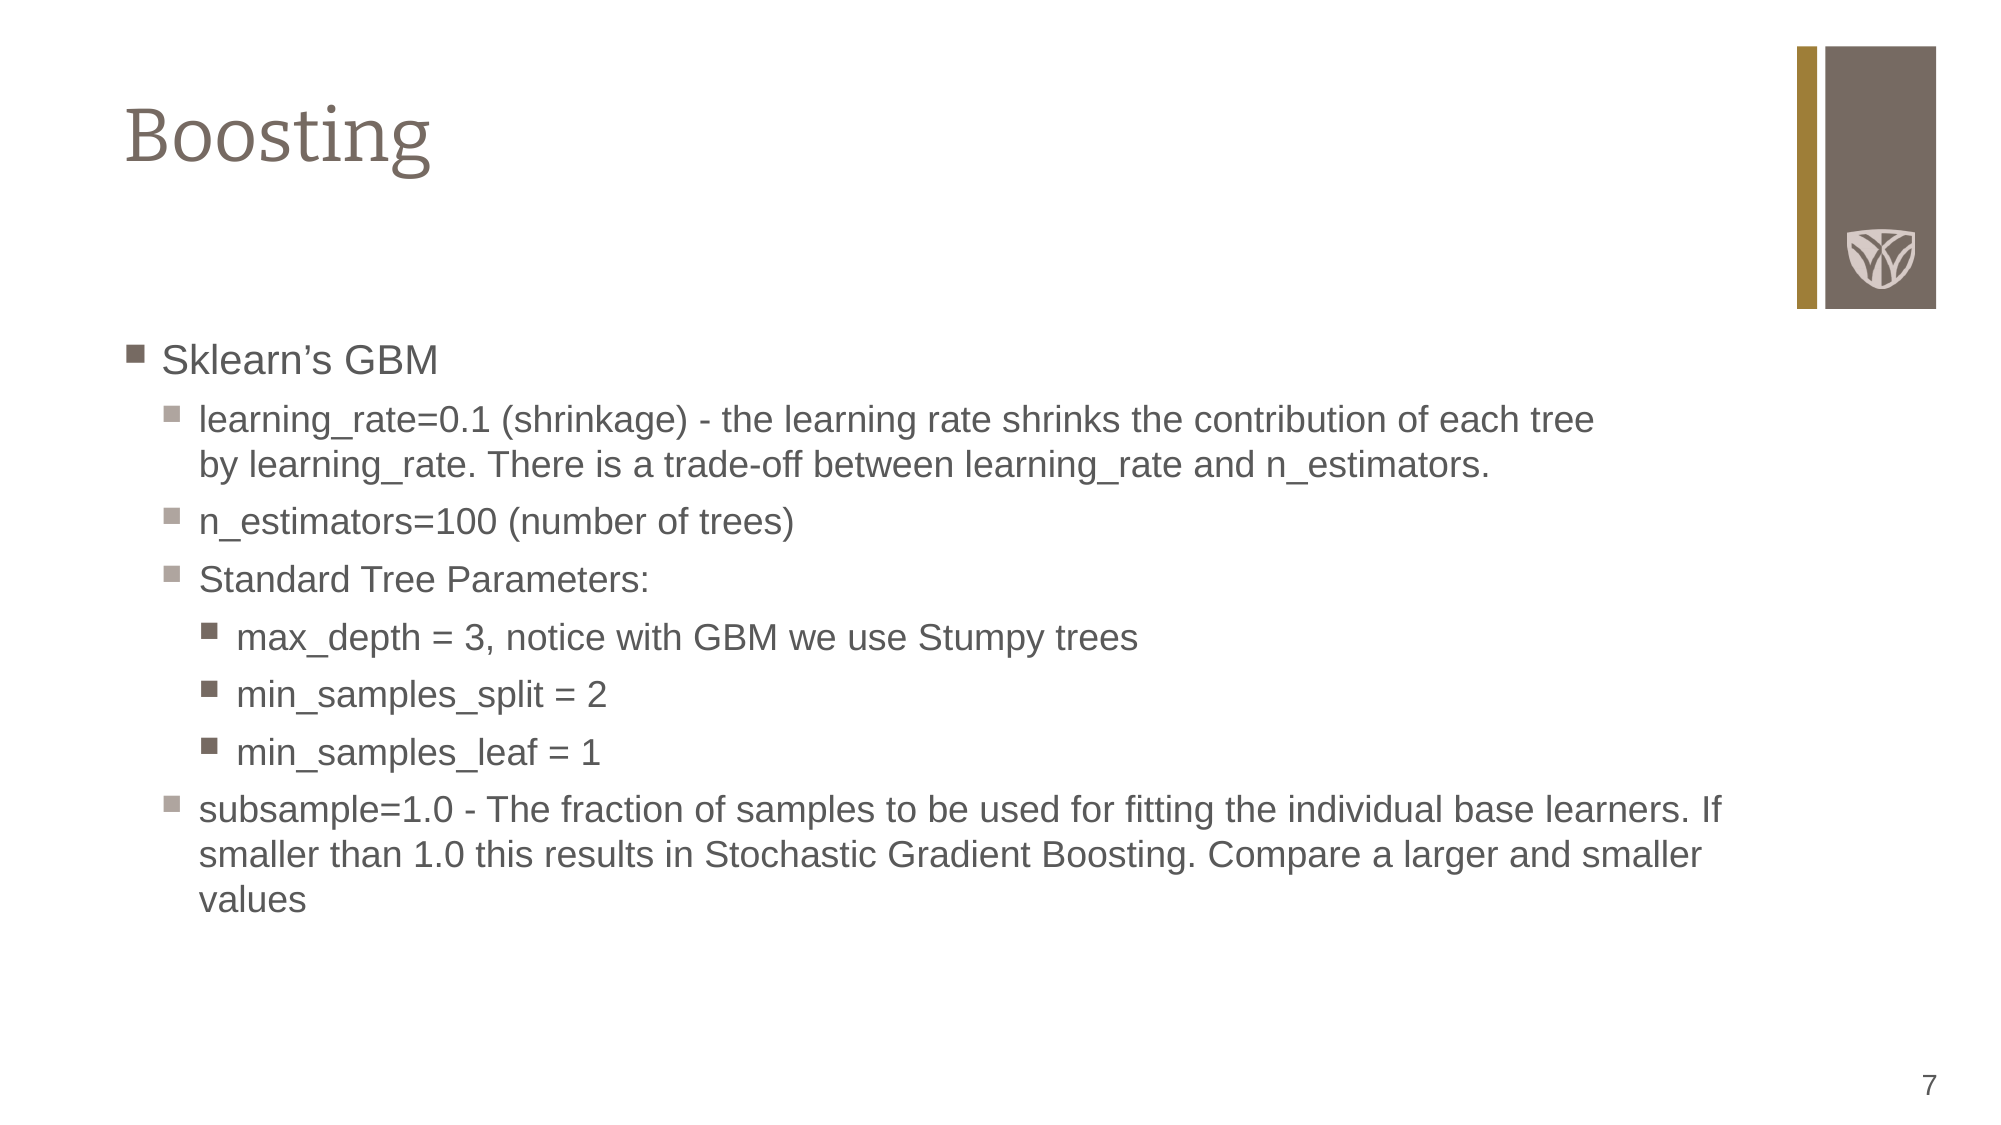

# Boosting
Sklearn’s GBM
learning_rate=0.1 (shrinkage) - the learning rate shrinks the contribution of each tree by learning_rate. There is a trade-off between learning_rate and n_estimators.
n_estimators=100 (number of trees)
Standard Tree Parameters:
max_depth = 3, notice with GBM we use Stumpy trees
min_samples_split = 2
min_samples_leaf = 1
subsample=1.0 - The fraction of samples to be used for fitting the individual base learners. If smaller than 1.0 this results in Stochastic Gradient Boosting. Compare a larger and smaller values

7